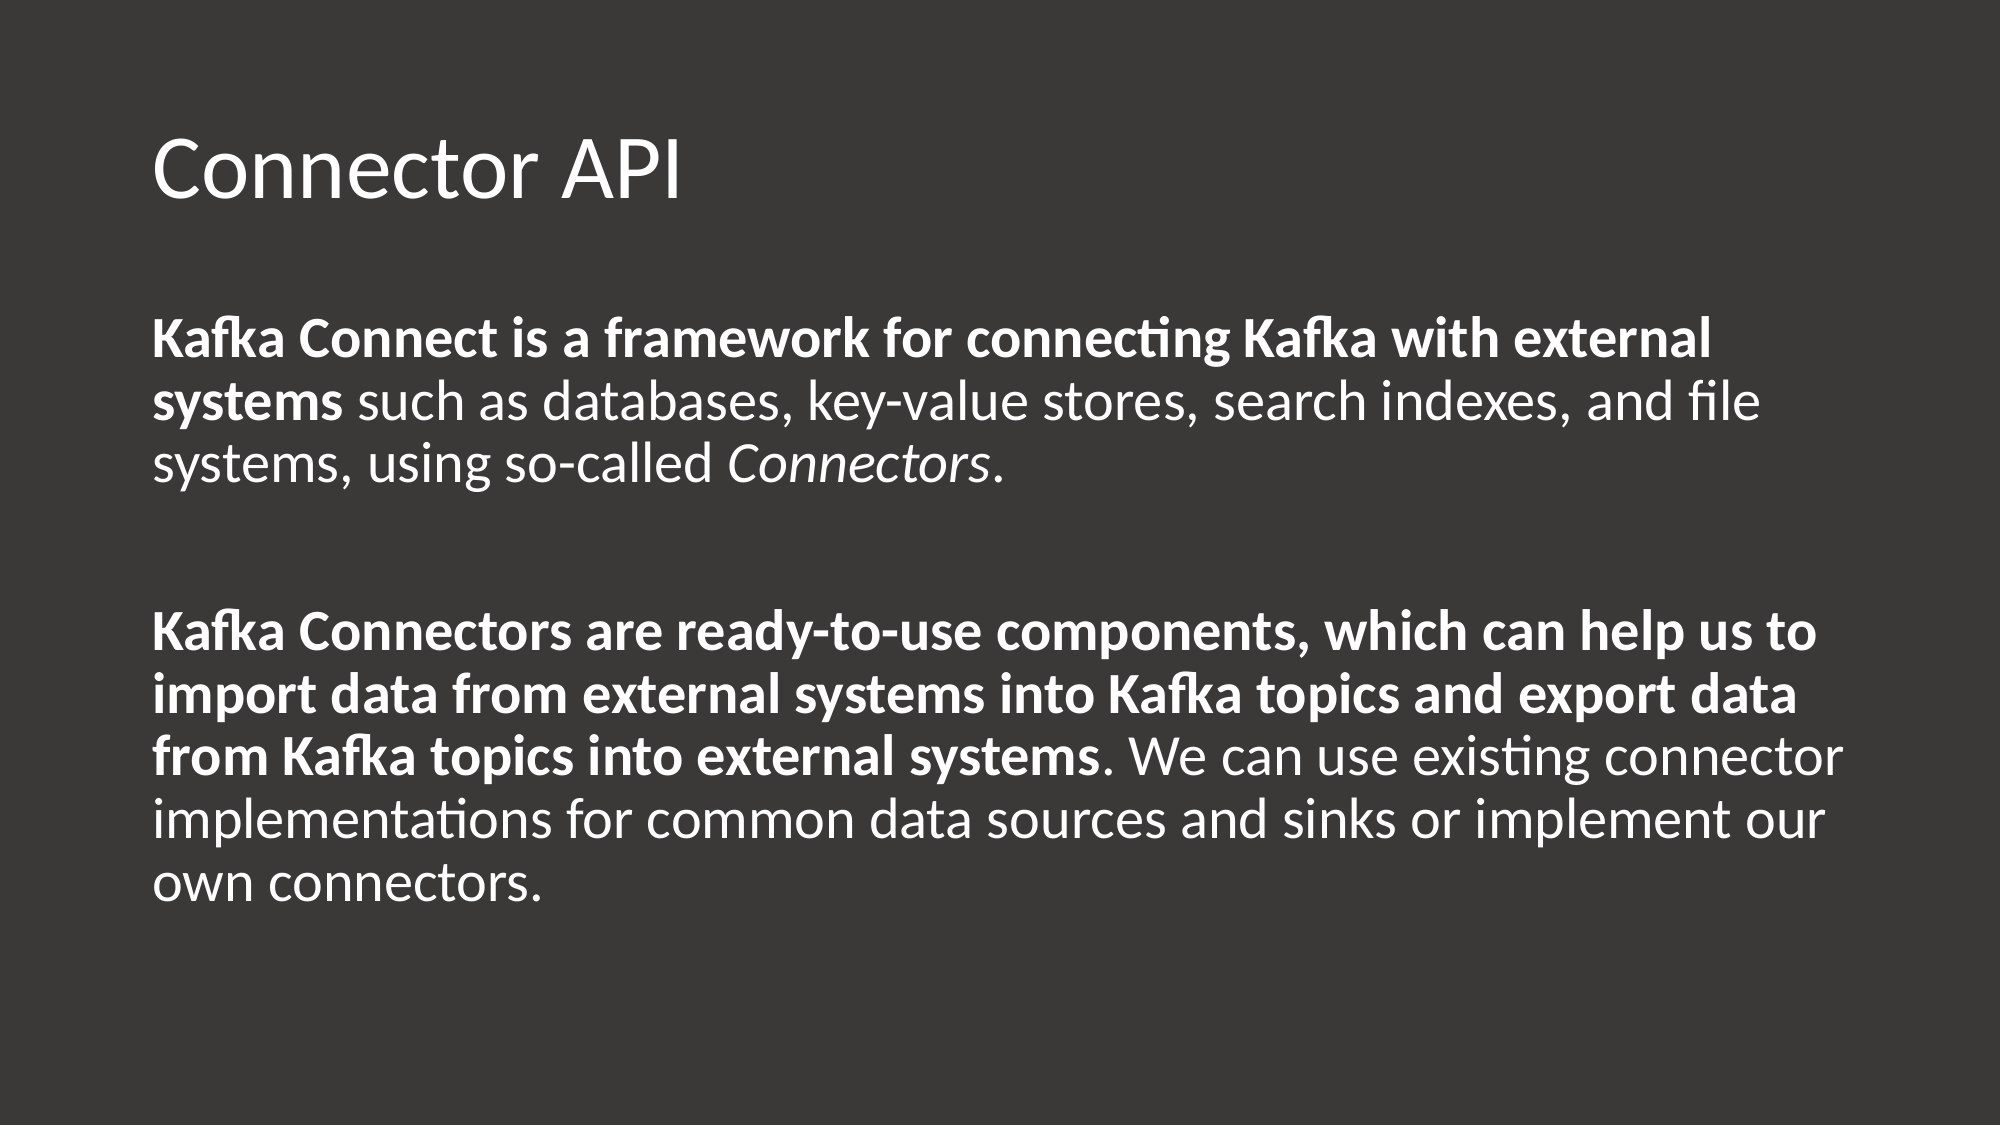

# Connector API
Kafka Connect is a framework for connecting Kafka with external systems such as databases, key-value stores, search indexes, and file systems, using so-called Connectors.

Kafka Connectors are ready-to-use components, which can help us to import data from external systems into Kafka topics and export data from Kafka topics into external systems. We can use existing connector implementations for common data sources and sinks or implement our own connectors.